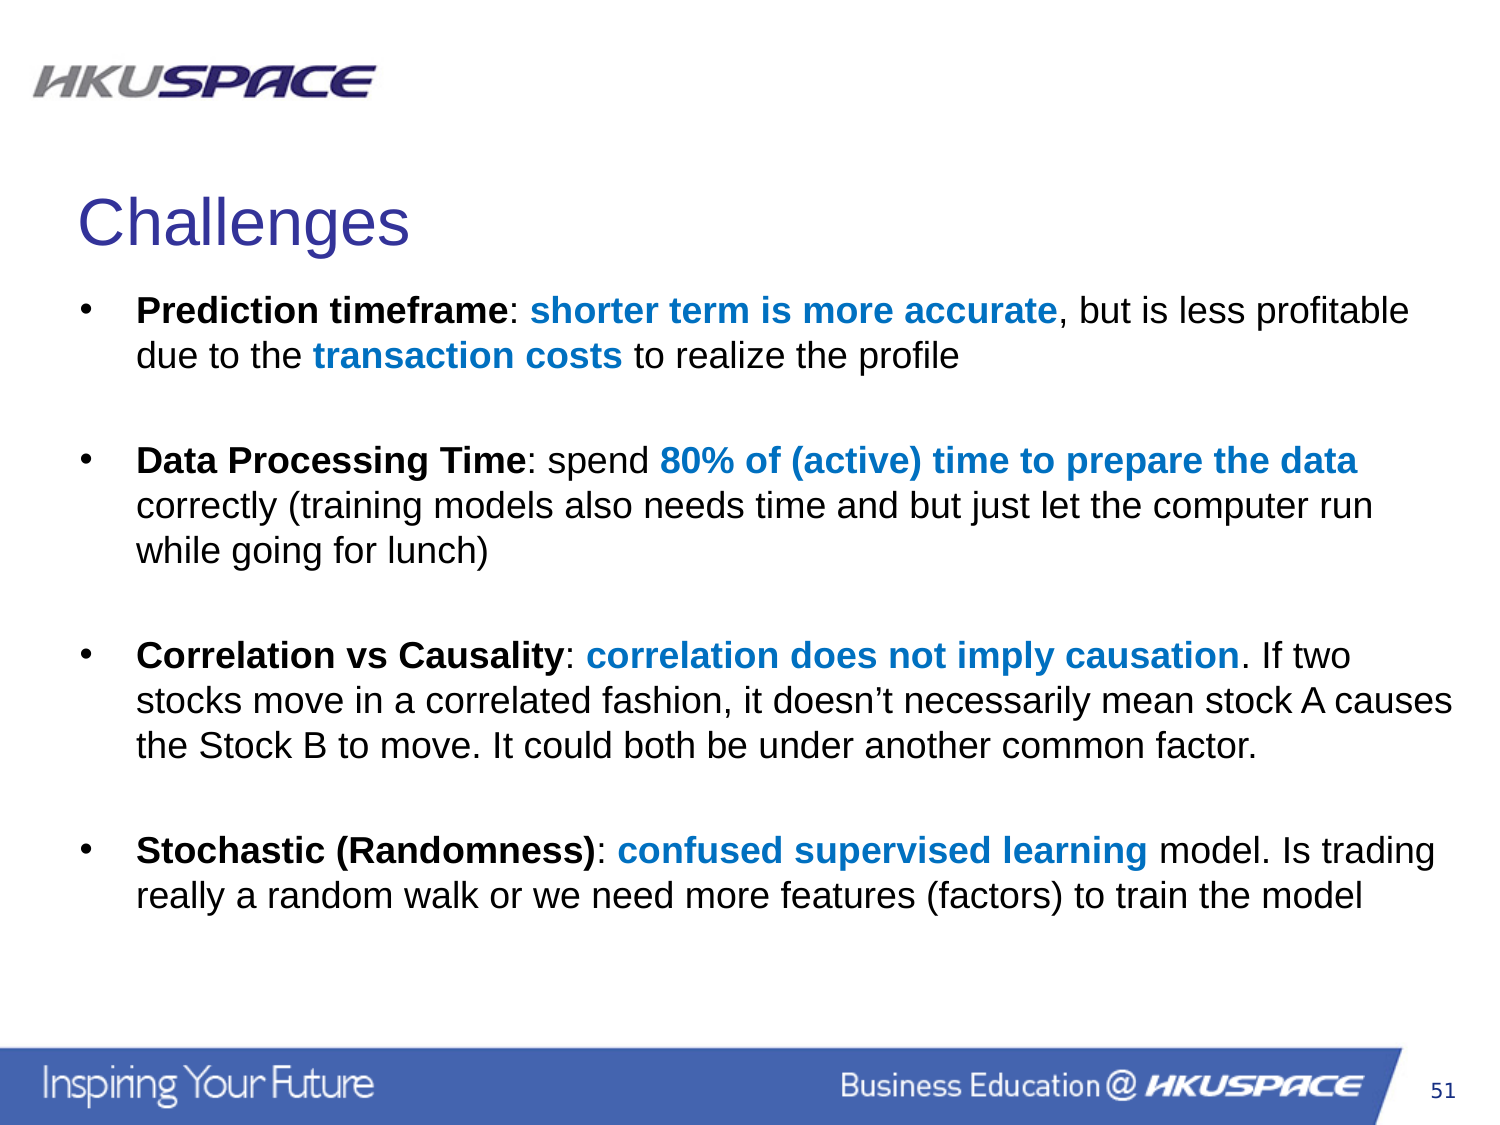

Challenges
Prediction timeframe: shorter term is more accurate, but is less profitable due to the transaction costs to realize the profile

Data Processing Time: spend 80% of (active) time to prepare the data correctly (training models also needs time and but just let the computer run while going for lunch)

Correlation vs Causality: correlation does not imply causation. If two stocks move in a correlated fashion, it doesn’t necessarily mean stock A causes the Stock B to move. It could both be under another common factor.

Stochastic (Randomness): confused supervised learning model. Is trading really a random walk or we need more features (factors) to train the model

51